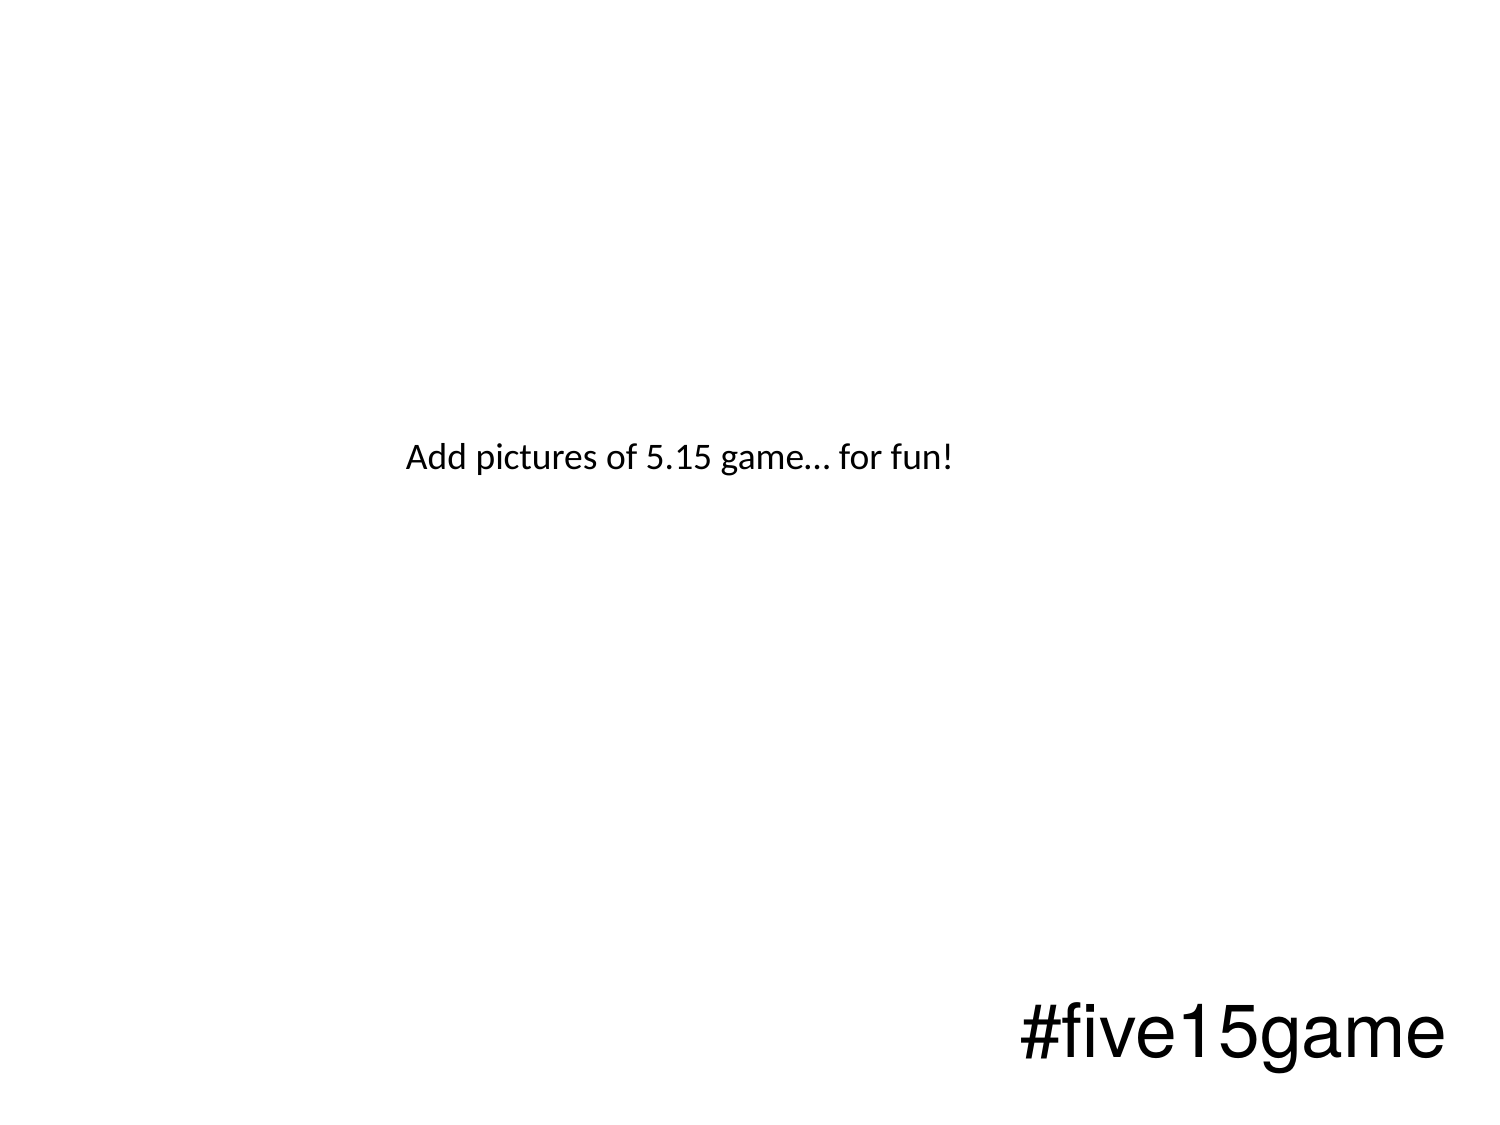

Add pictures of 5.15 game… for fun!
#five15game